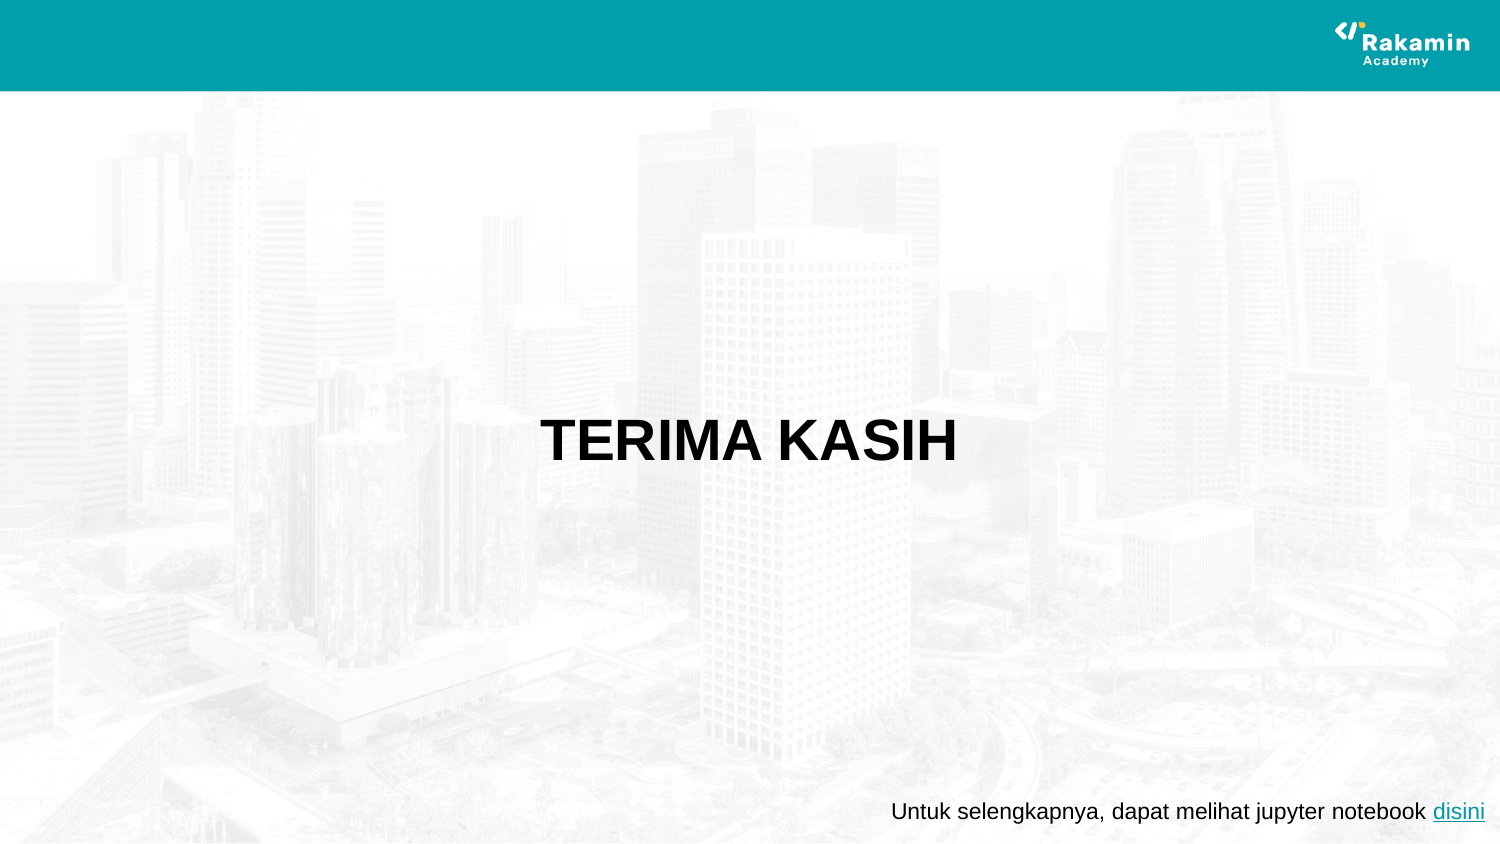

TERIMA KASIH
Untuk selengkapnya, dapat melihat jupyter notebook disini